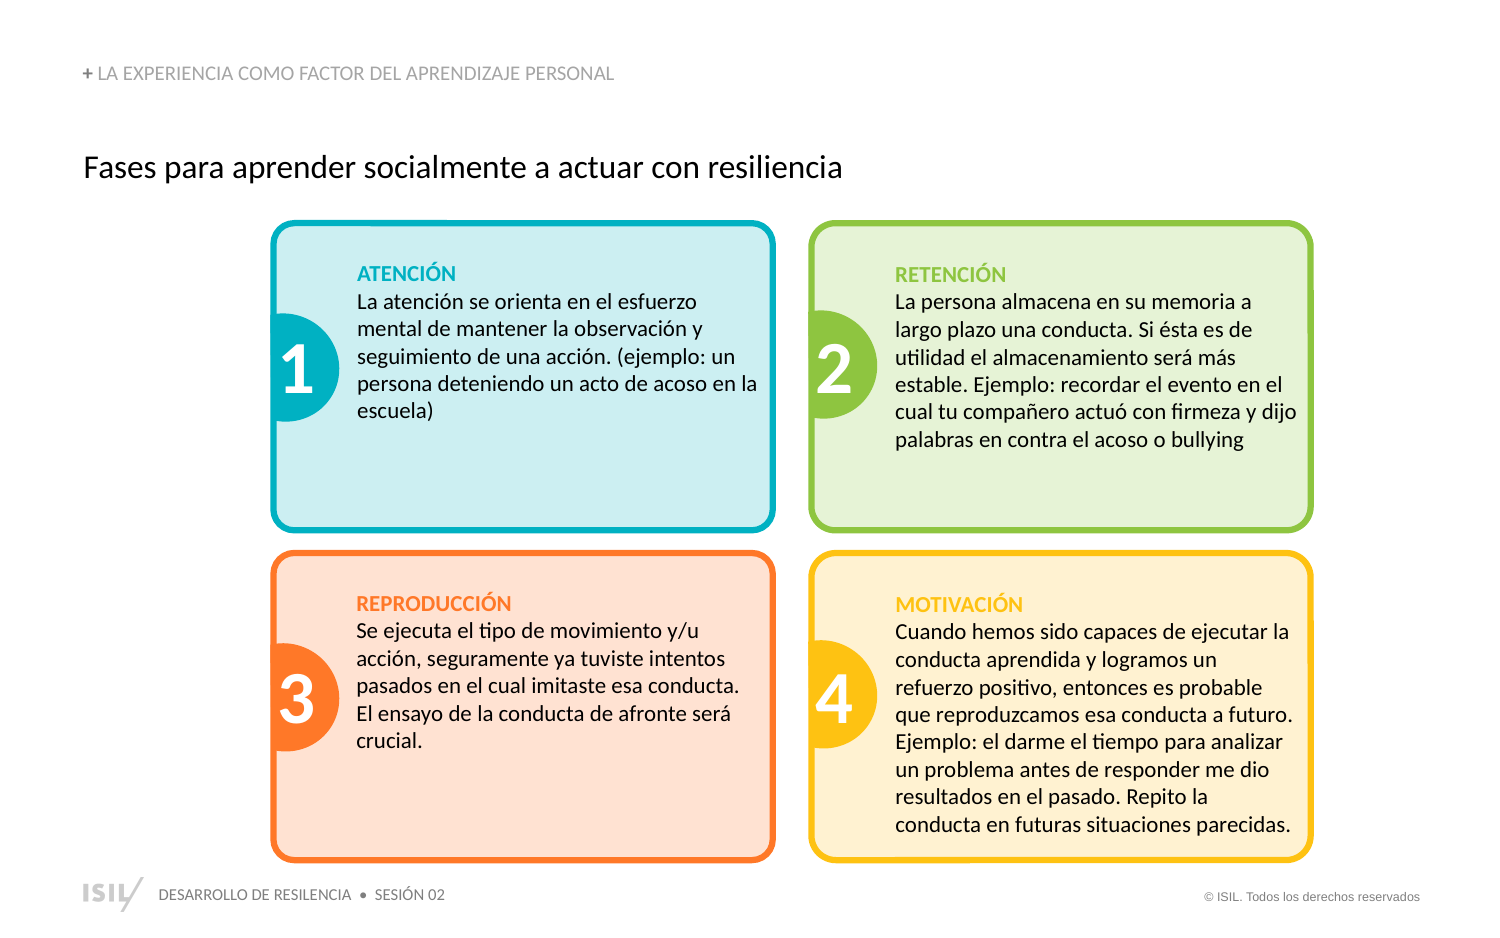

+ LA EXPERIENCIA COMO FACTOR DEL APRENDIZAJE PERSONAL

Fases para aprender socialmente a actuar con resiliencia
ATENCIÓN
La atención se orienta en el esfuerzo mental de mantener la observación y seguimiento de una acción. (ejemplo: un persona deteniendo un acto de acoso en la escuela)
1

RETENCIÓN
La persona almacena en su memoria a largo plazo una conducta. Si ésta es de utilidad el almacenamiento será más estable. Ejemplo: recordar el evento en el cual tu compañero actuó con firmeza y dijo palabras en contra el acoso o bullying

2
REPRODUCCIÓN
Se ejecuta el tipo de movimiento y/u acción, seguramente ya tuviste intentos pasados en el cual imitaste esa conducta. El ensayo de la conducta de afronte será crucial.
3

MOTIVACIÓN
Cuando hemos sido capaces de ejecutar la conducta aprendida y logramos un refuerzo positivo, entonces es probable que reproduzcamos esa conducta a futuro. Ejemplo: el darme el tiempo para analizar un problema antes de responder me dio resultados en el pasado. Repito la conducta en futuras situaciones parecidas.

4